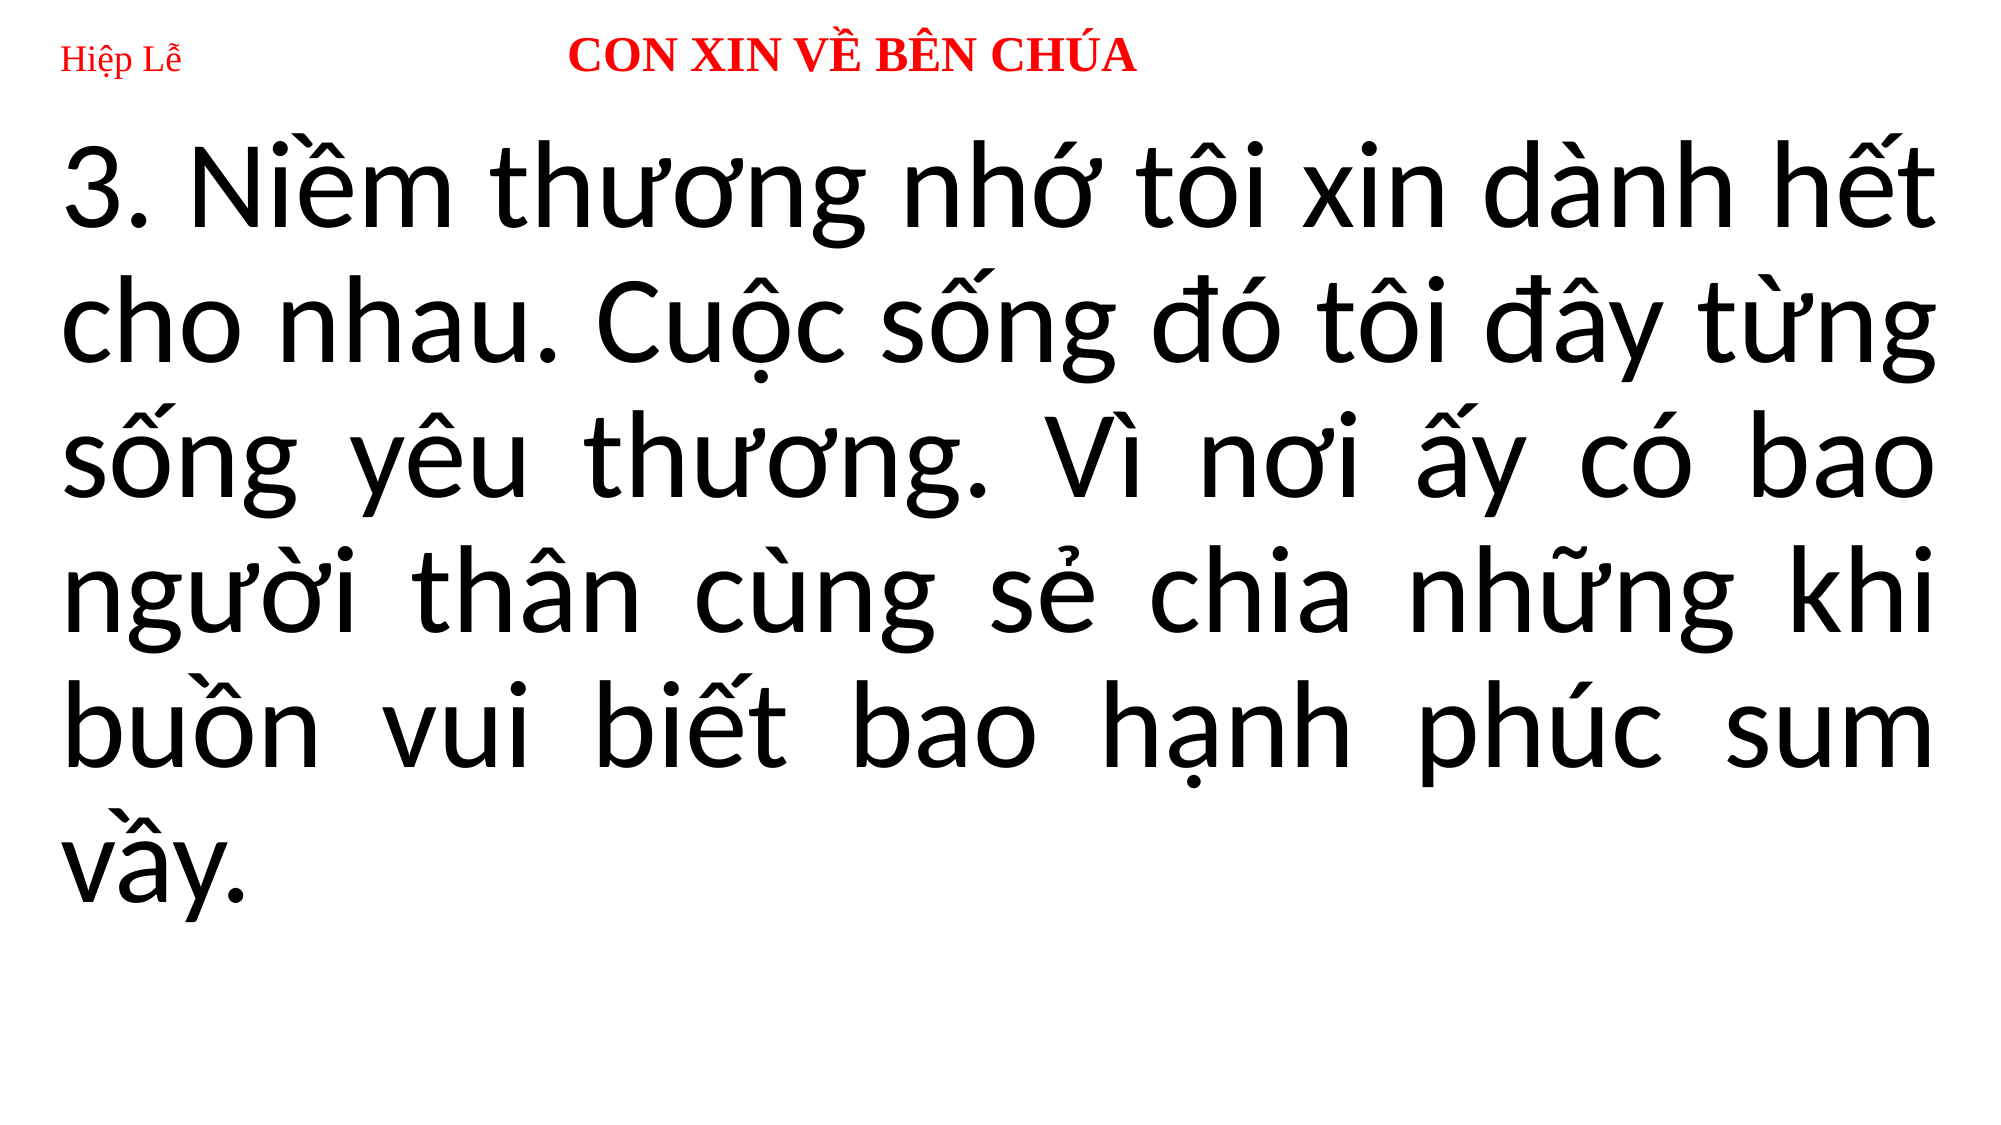

# Hiệp Lễ                      	      CON XIN VỀ BÊN CHÚA
3. Niềm thương nhớ tôi xin dành hết cho nhau. Cuộc sống đó tôi đây từng sống yêu thương. Vì nơi ấy có bao người thân cùng sẻ chia những khi buồn vui biết bao hạnh phúc sum vầy.